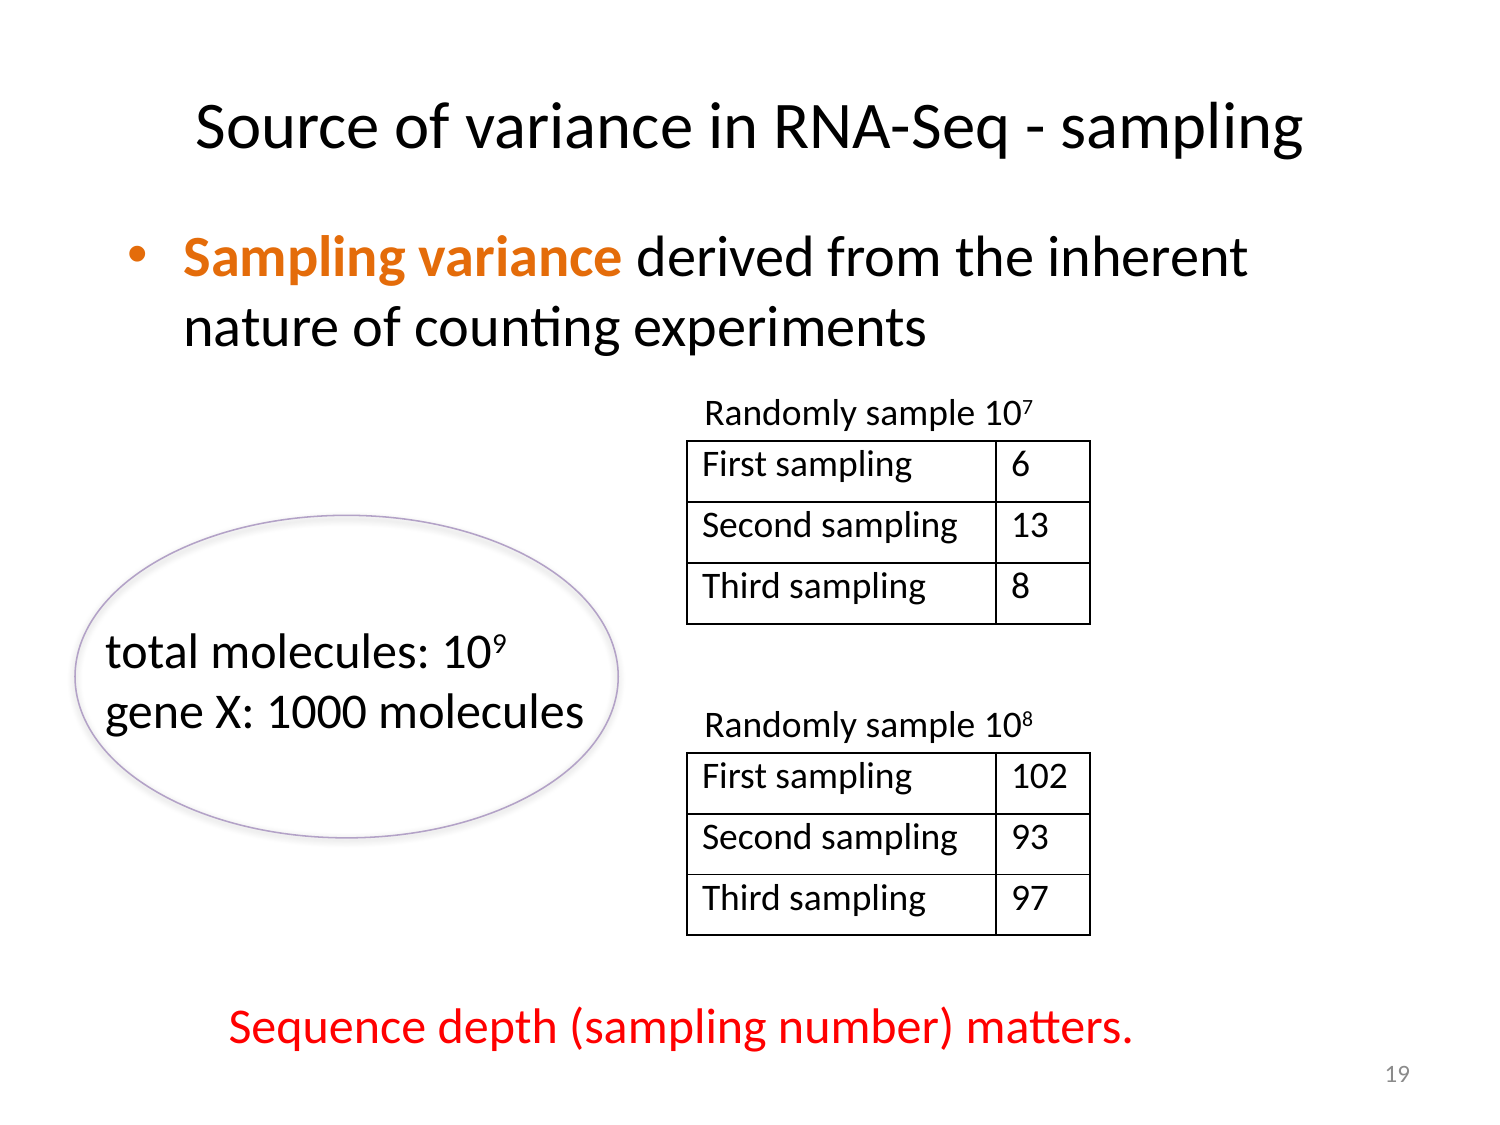

# Source of variance in RNA-Seq - sampling
Sampling variance derived from the inherent nature of counting experiments
Randomly sample 107
| First sampling | 6 |
| --- | --- |
| Second sampling | 13 |
| Third sampling | 8 |

total molecules: 109
gene X: 1000 molecules
Randomly sample 108
| First sampling | 102 |
| --- | --- |
| Second sampling | 93 |
| Third sampling | 97 |
Sequence depth (sampling number) matters.
19